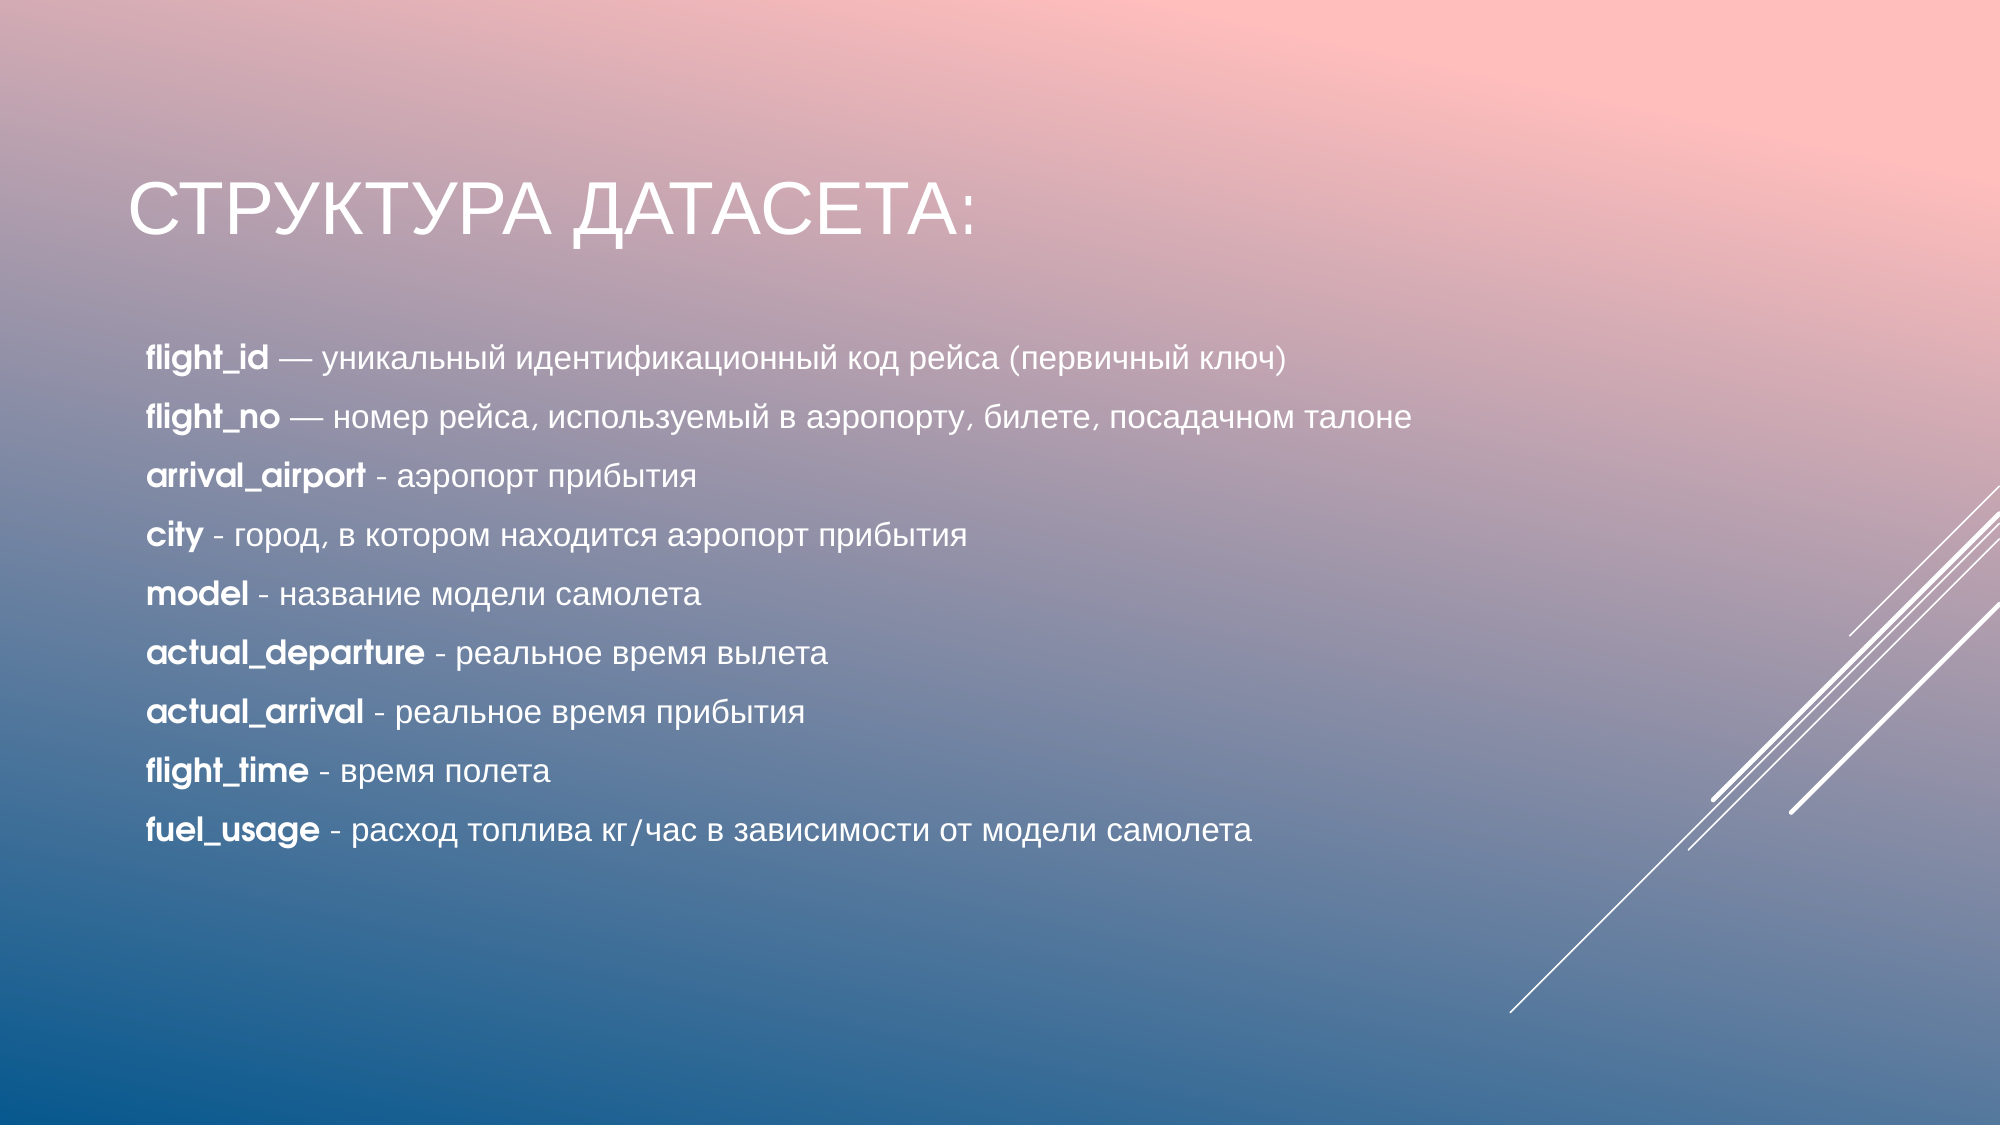

# Структура Датасета:
flight_id — уникальный идентификационный код рейса (первичный ключ)
flight_no — номер рейса, используемый в аэропорту, билете, посадачном талоне
arrival_airport - аэропорт прибытия
city - город, в котором находится аэропорт прибытия
model - название модели самолета
actual_departure - реальное время вылета
actual_arrival - реальное время прибытия
flight_time - время полета
fuel_usage - расход топлива кг/час в зависимости от модели самолета